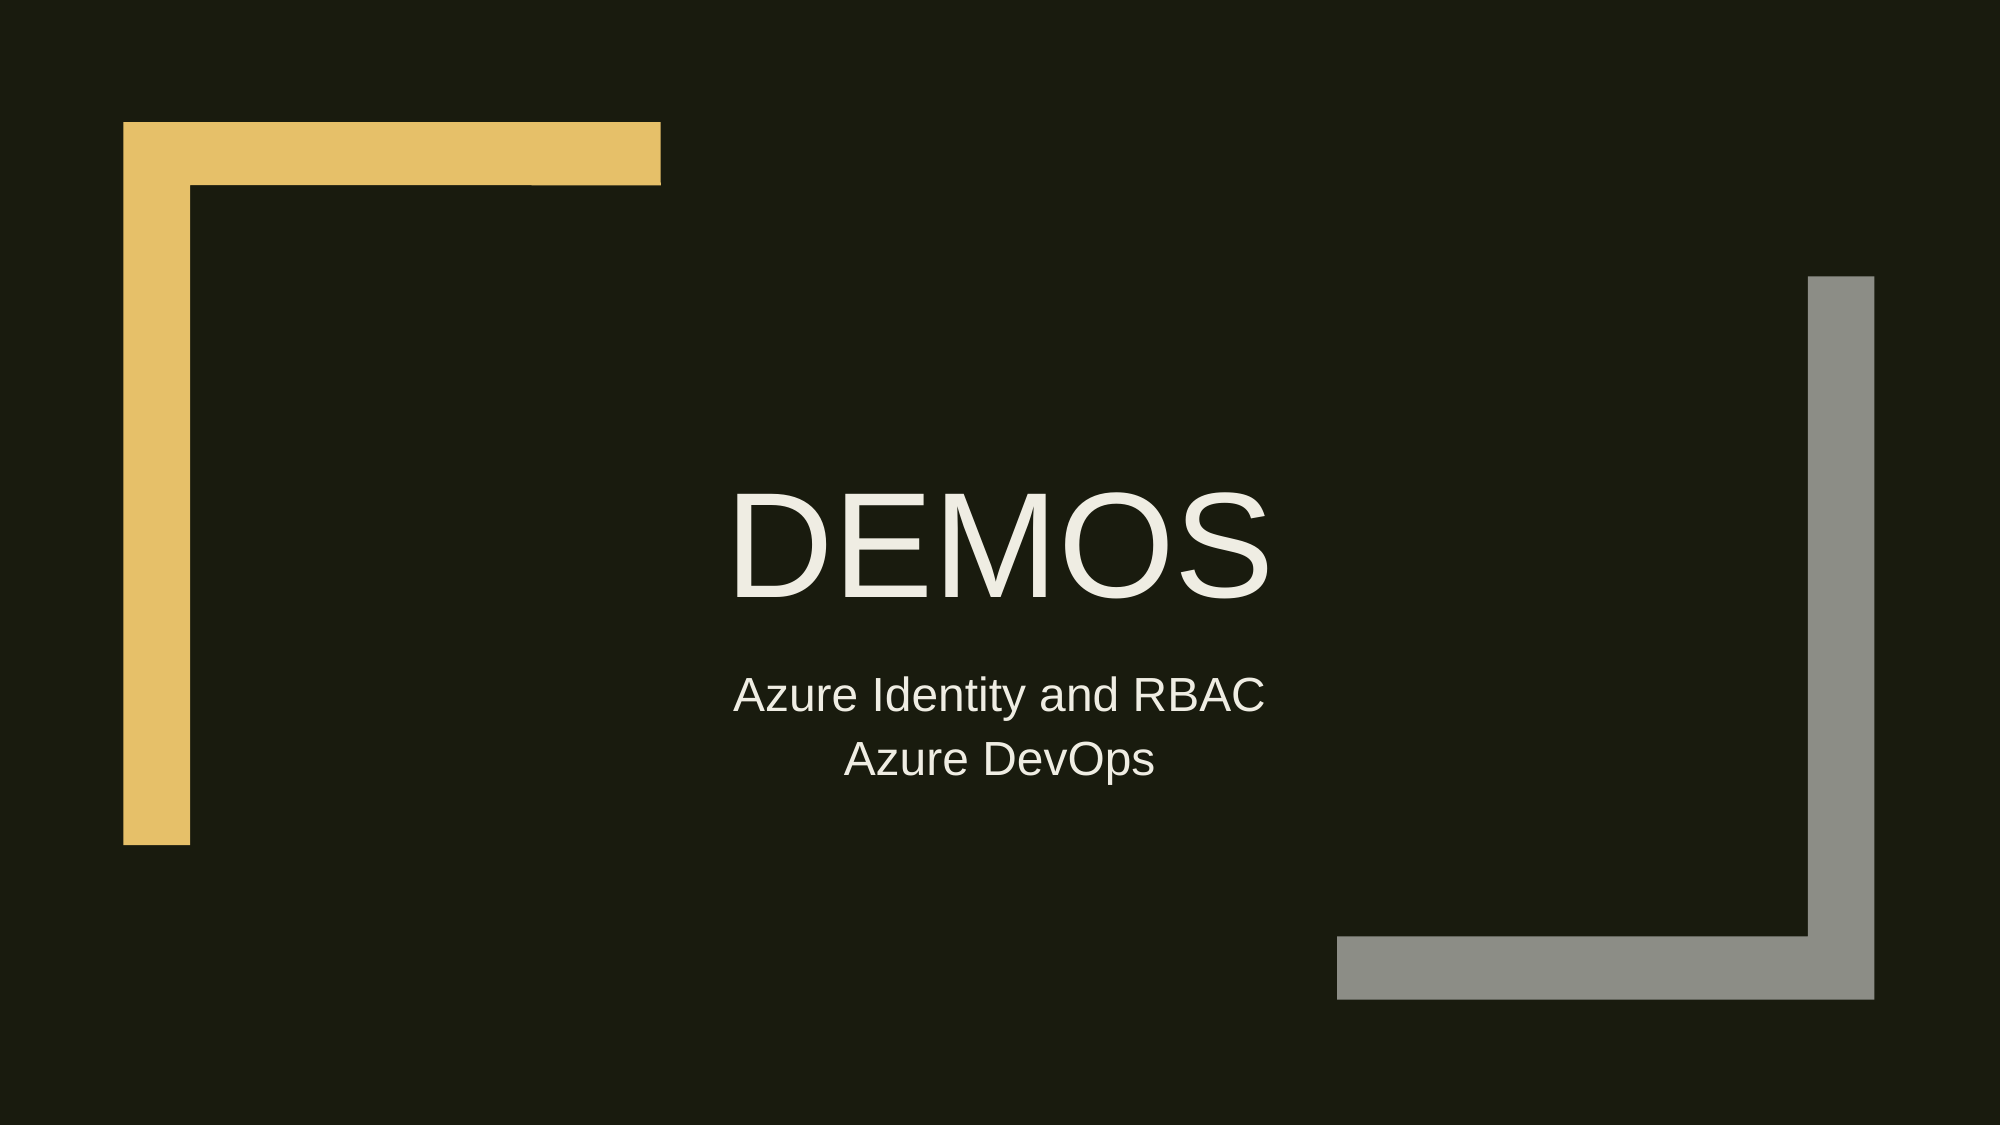

# Demos
Azure Identity and RBAC
Azure DevOps